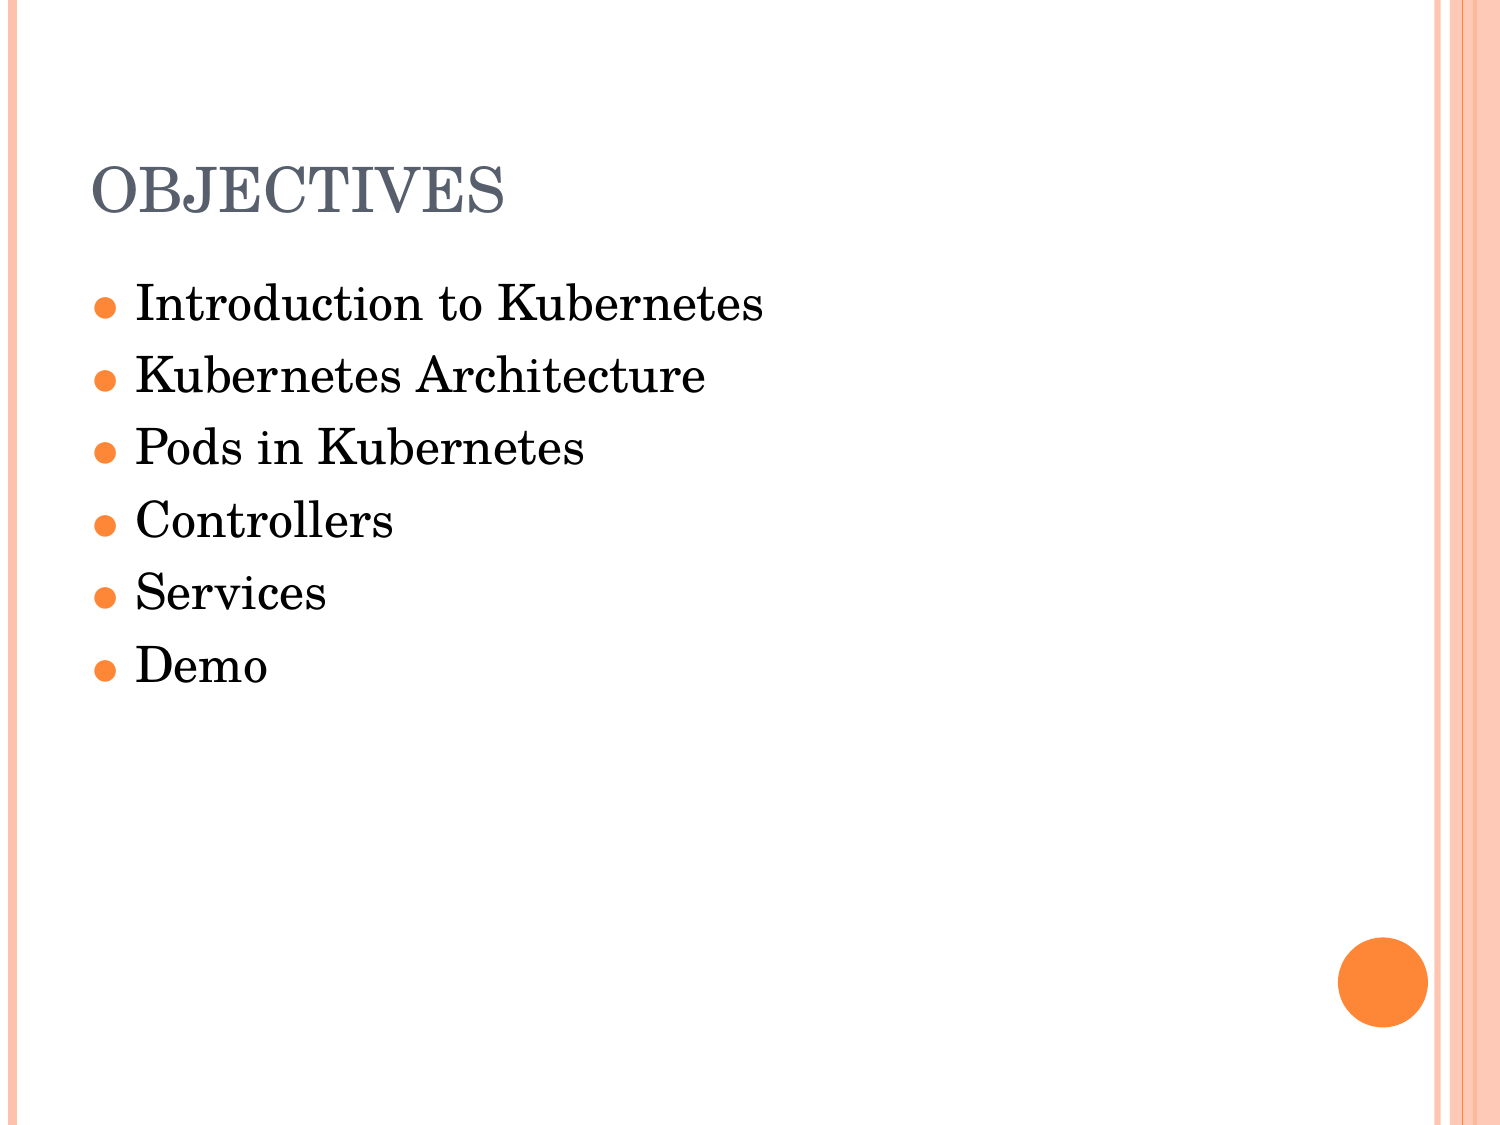

# objectives
Introduction to Kubernetes
Kubernetes Architecture
Pods in Kubernetes
Controllers
Services
Demo